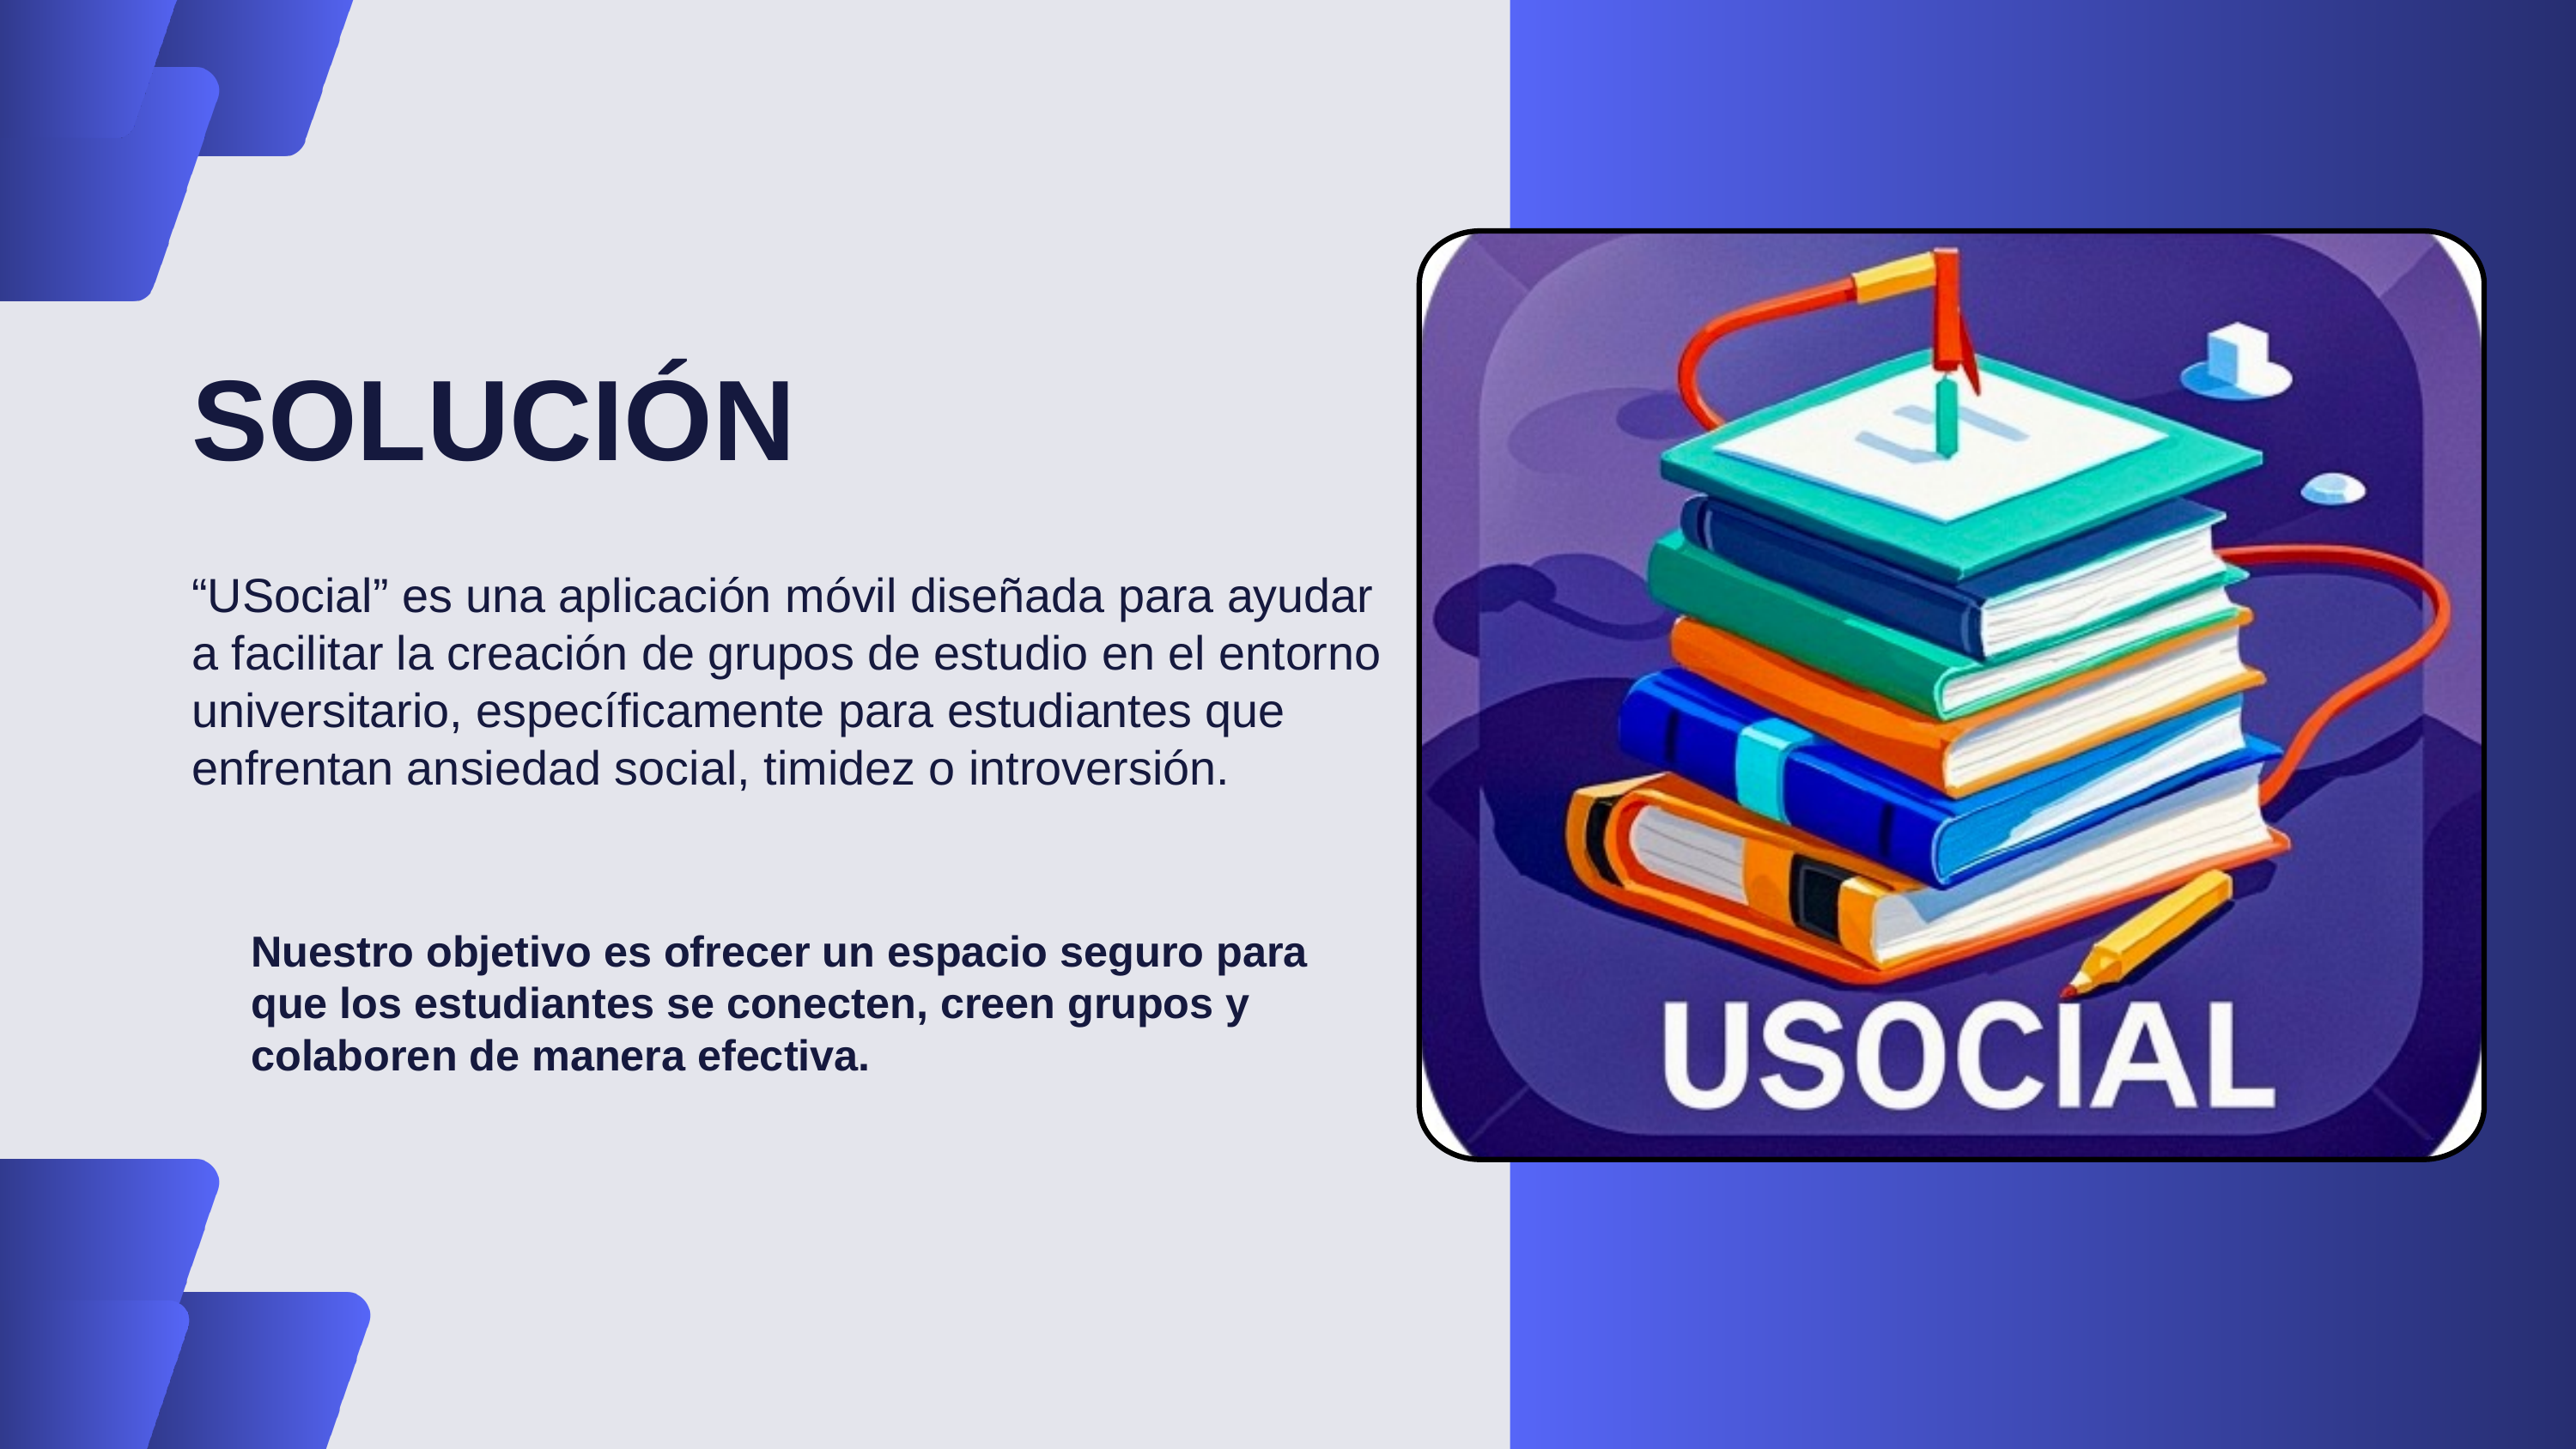

SOLUCIÓN
“USocial” es una aplicación móvil diseñada para ayudar a facilitar la creación de grupos de estudio en el entorno universitario, específicamente para estudiantes que enfrentan ansiedad social, timidez o introversión.

Nuestro objetivo es ofrecer un espacio seguro para que los estudiantes se conecten, creen grupos y colaboren de manera efectiva.